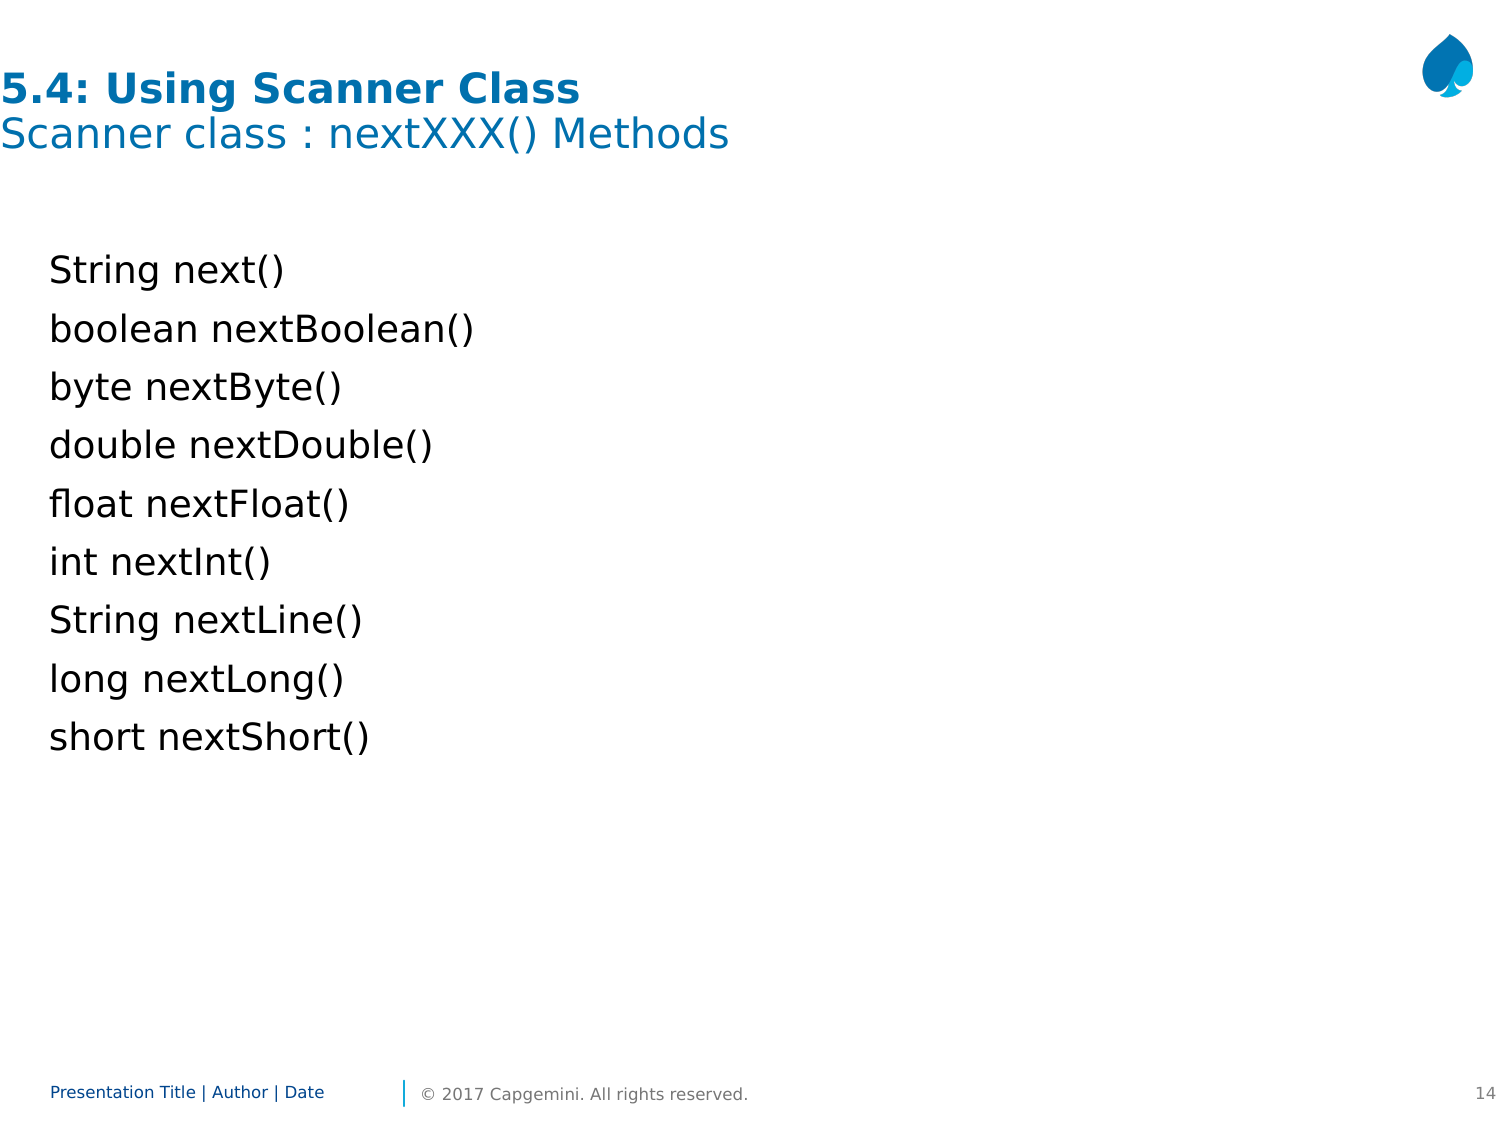

5.4: Using Scanner Class
Scanner class : nextXXX() Methods
String next()
boolean nextBoolean()
byte nextByte()
double nextDouble()
float nextFloat()
int nextInt()
String nextLine()
long nextLong()
short nextShort()